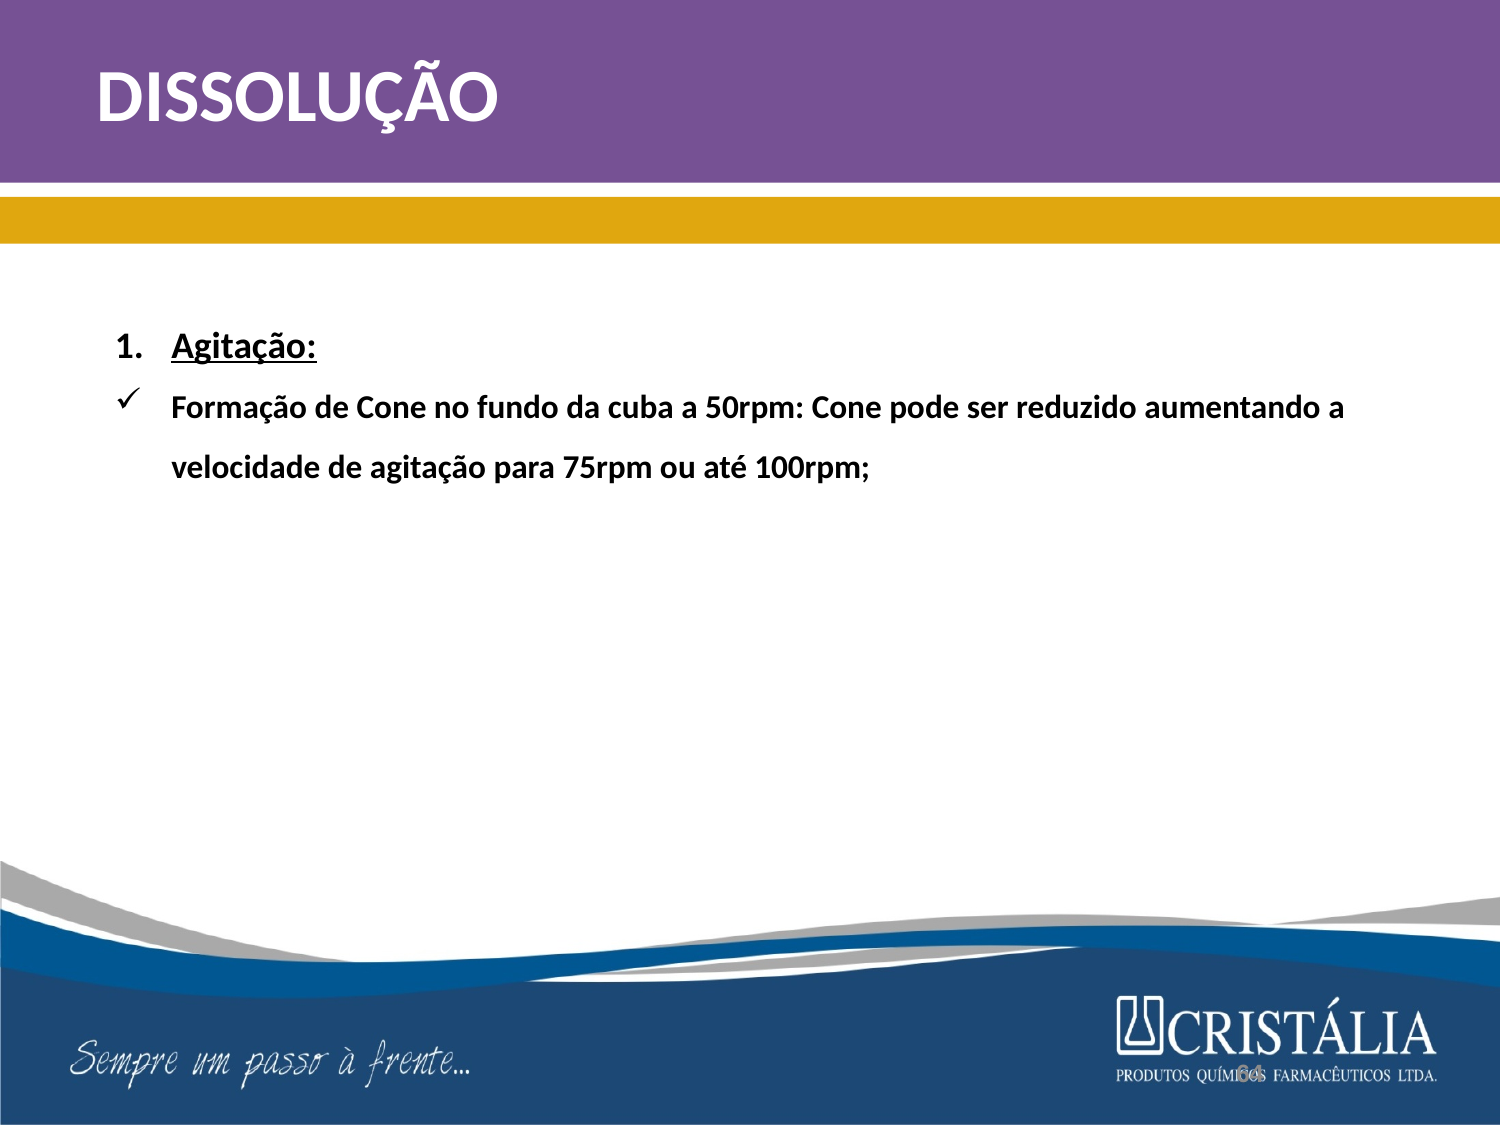

# DISSOLUÇÃO
Agitação:
Formação de Cone no fundo da cuba a 50rpm: Cone pode ser reduzido aumentando a velocidade de agitação para 75rpm ou até 100rpm;

64